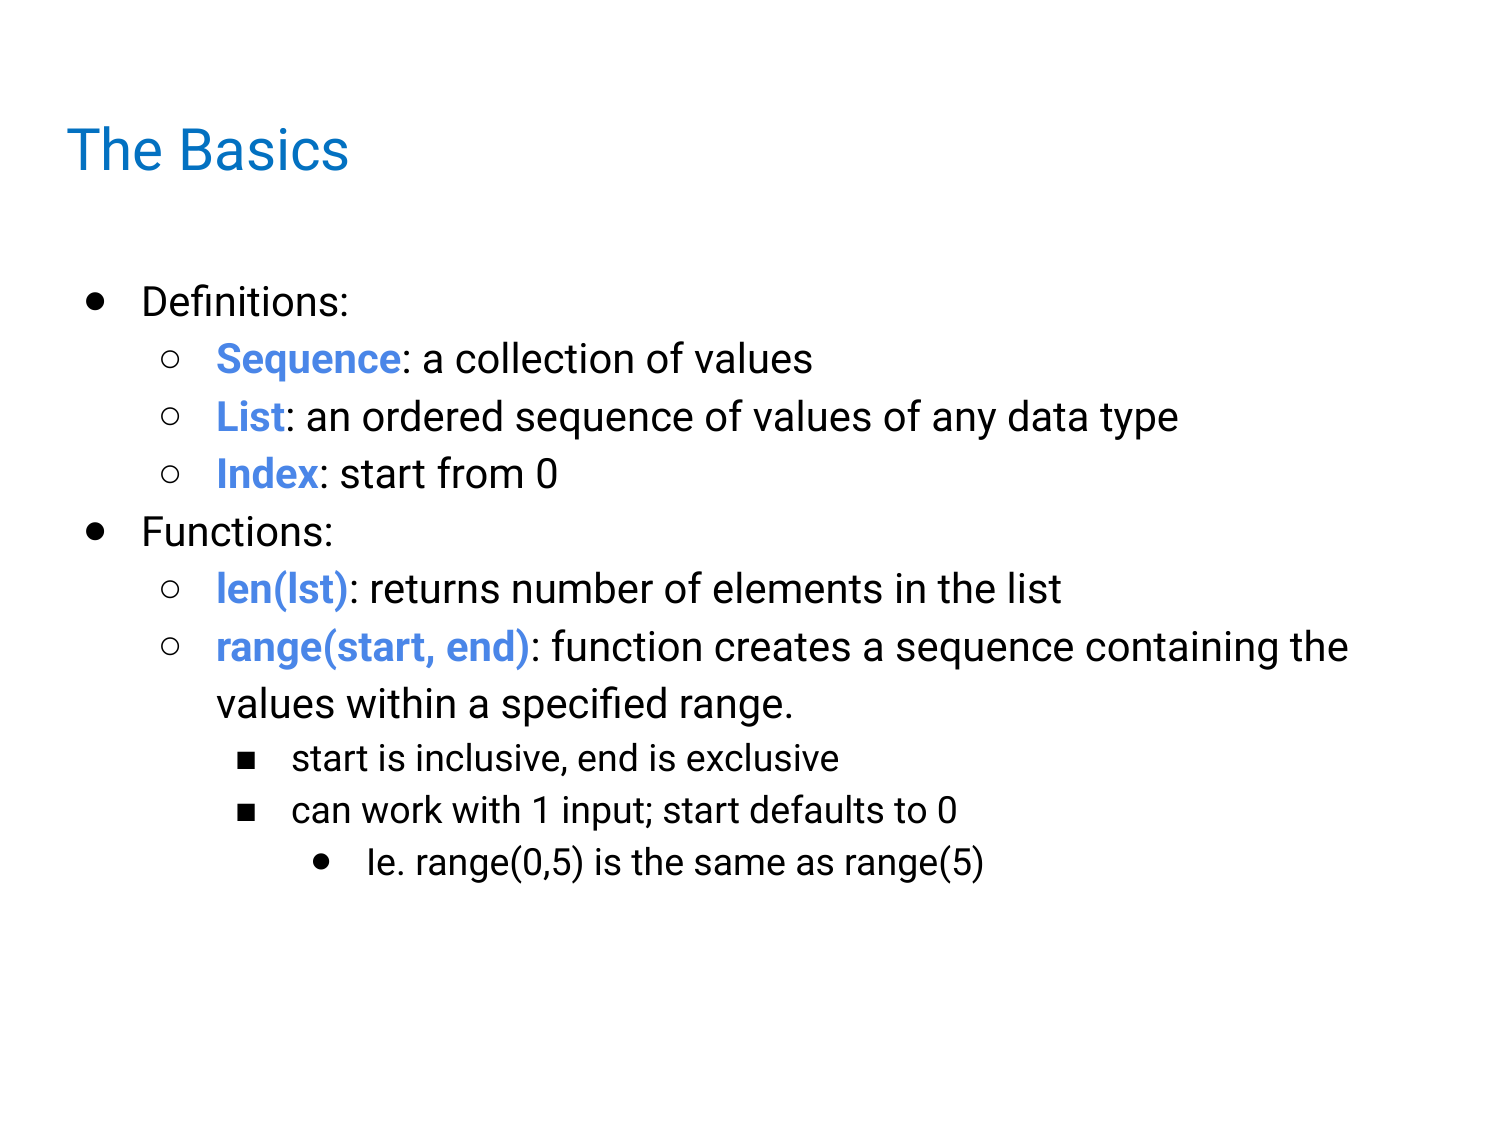

# The Basics
Definitions:
Sequence: a collection of values
List: an ordered sequence of values of any data type
Index: start from 0
Functions:
len(lst): returns number of elements in the list
range(start, end): function creates a sequence containing the values within a specified range.
start is inclusive, end is exclusive
can work with 1 input; start defaults to 0
Ie. range(0,5) is the same as range(5)